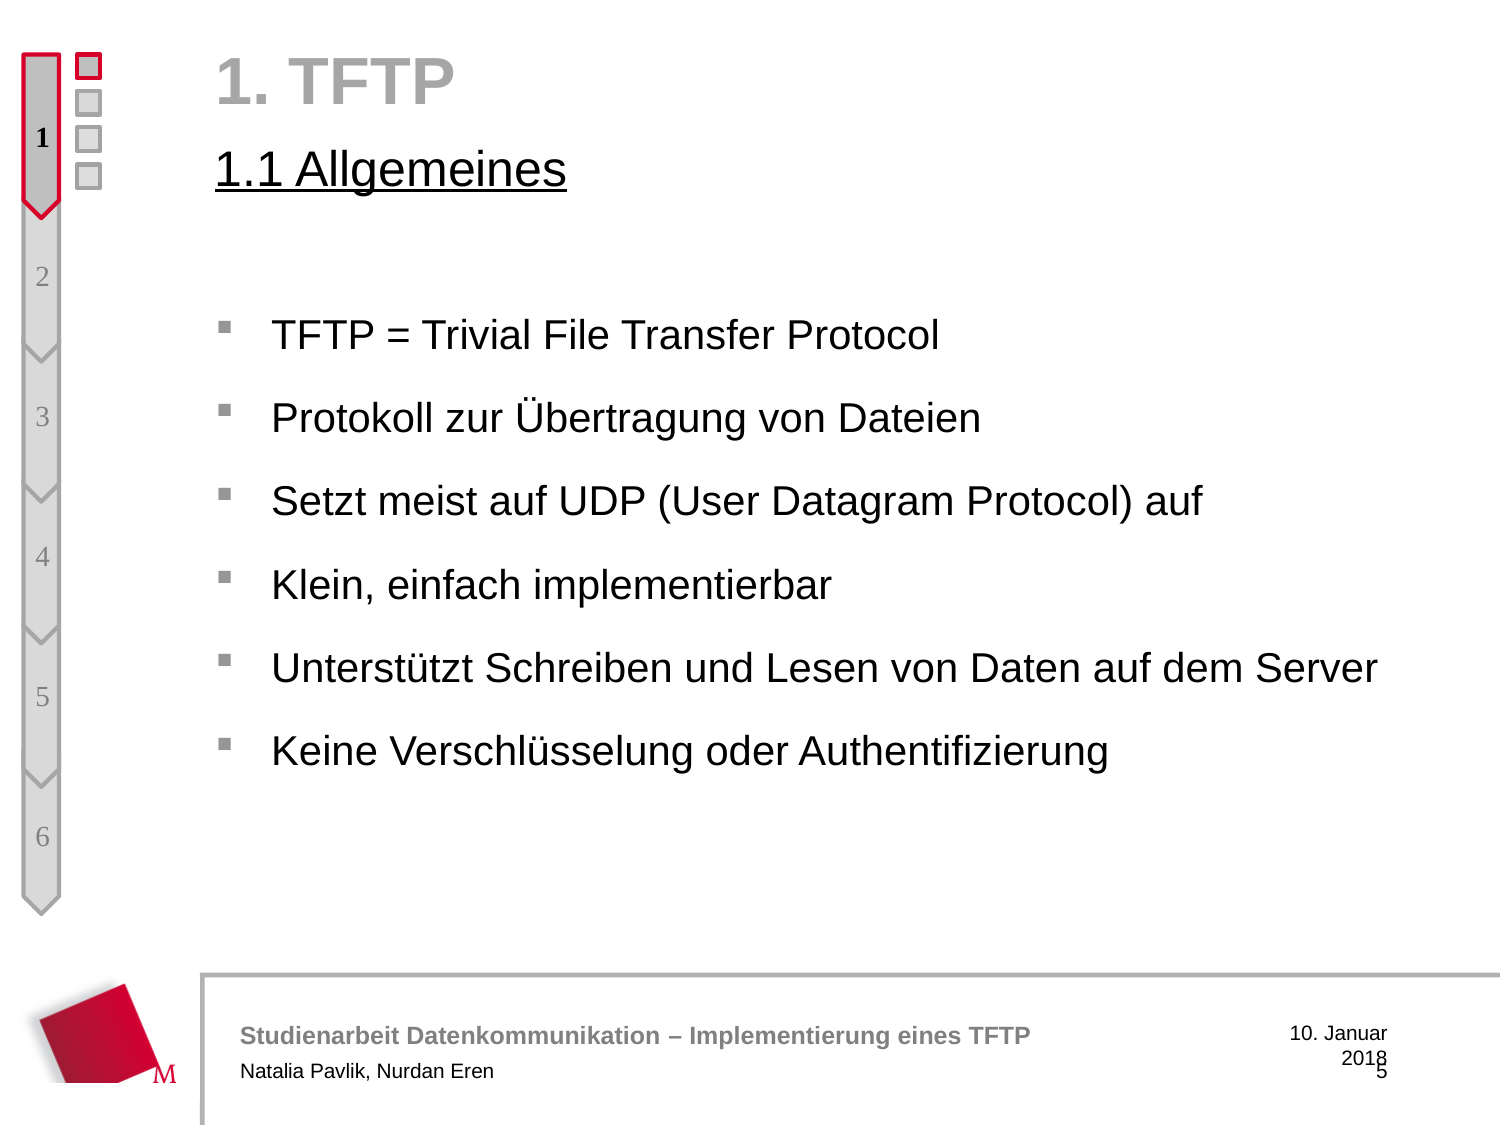

# 1. TFTP

1

2

3

4

5

6

1.1 Allgemeines

TFTP = Trivial File Transfer Protocol
Protokoll zur Übertragung von Dateien
Setzt meist auf UDP (User Datagram Protocol) auf
Klein, einfach implementierbar
Unterstützt Schreiben und Lesen von Daten auf dem Server
Keine Verschlüsselung oder Authentifizierung

10. Januar 2018
Natalia Pavlik, Nurdan Eren
5